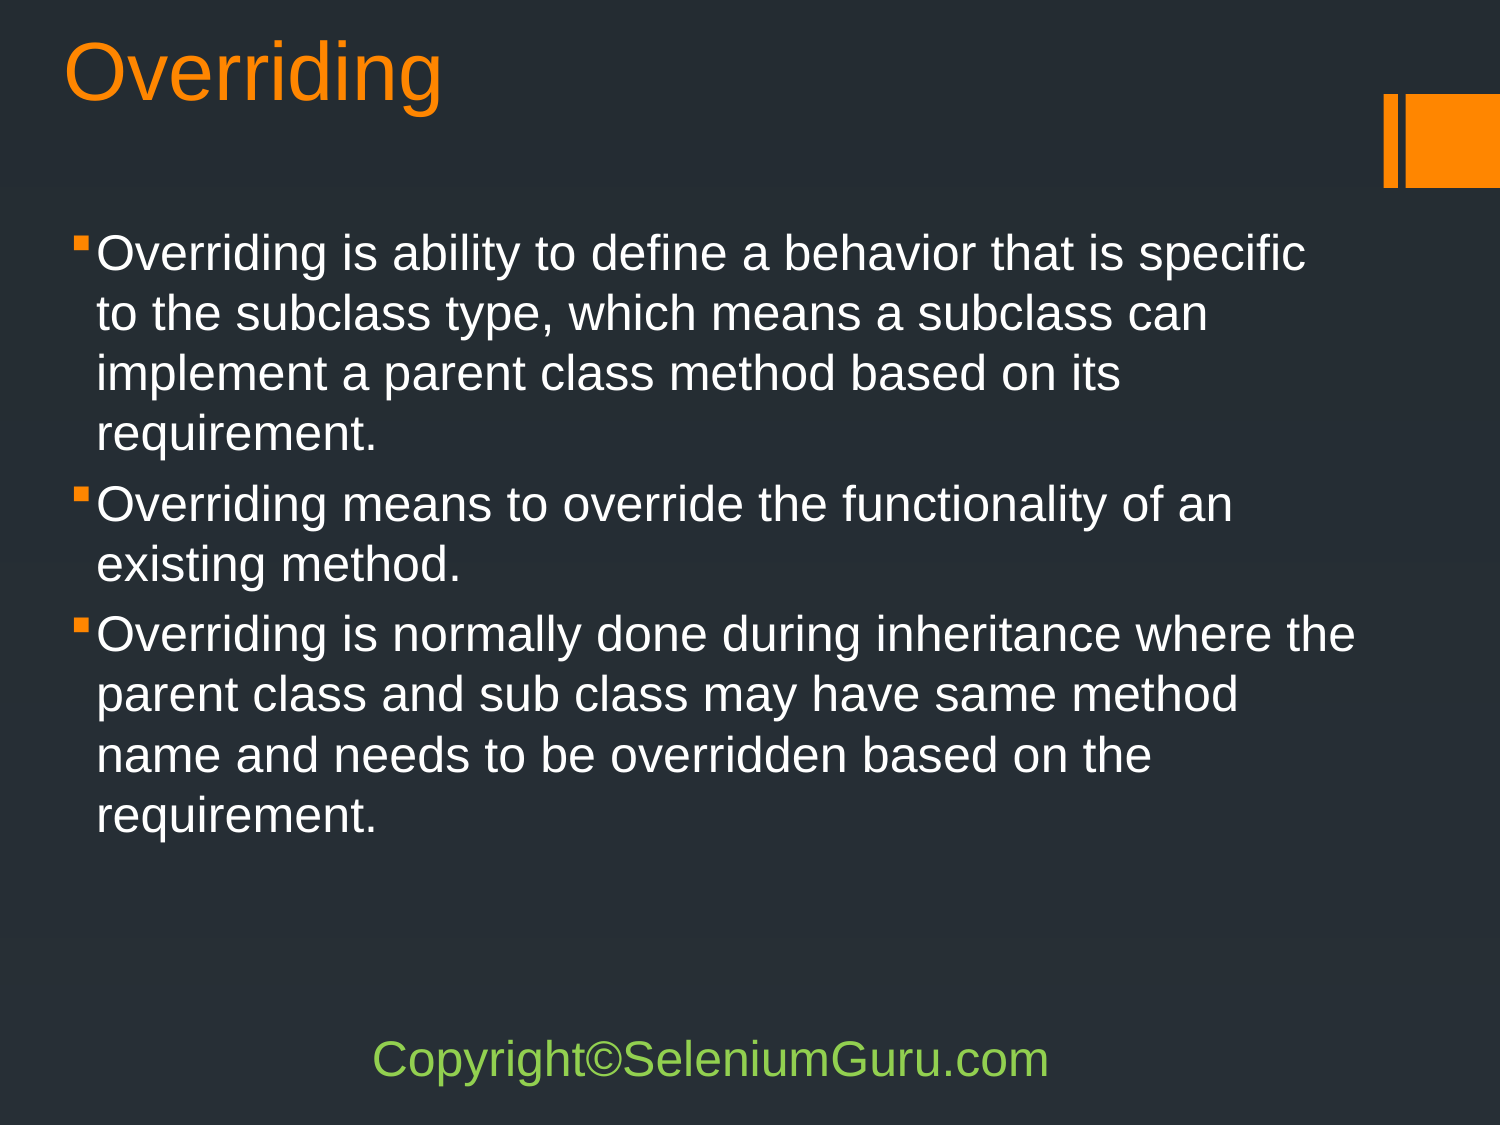

# Overriding
Overriding is ability to define a behavior that is specific to the subclass type, which means a subclass can implement a parent class method based on its requirement.
Overriding means to override the functionality of an existing method.
Overriding is normally done during inheritance where the parent class and sub class may have same method name and needs to be overridden based on the requirement.

Copyright©SeleniumGuru.com